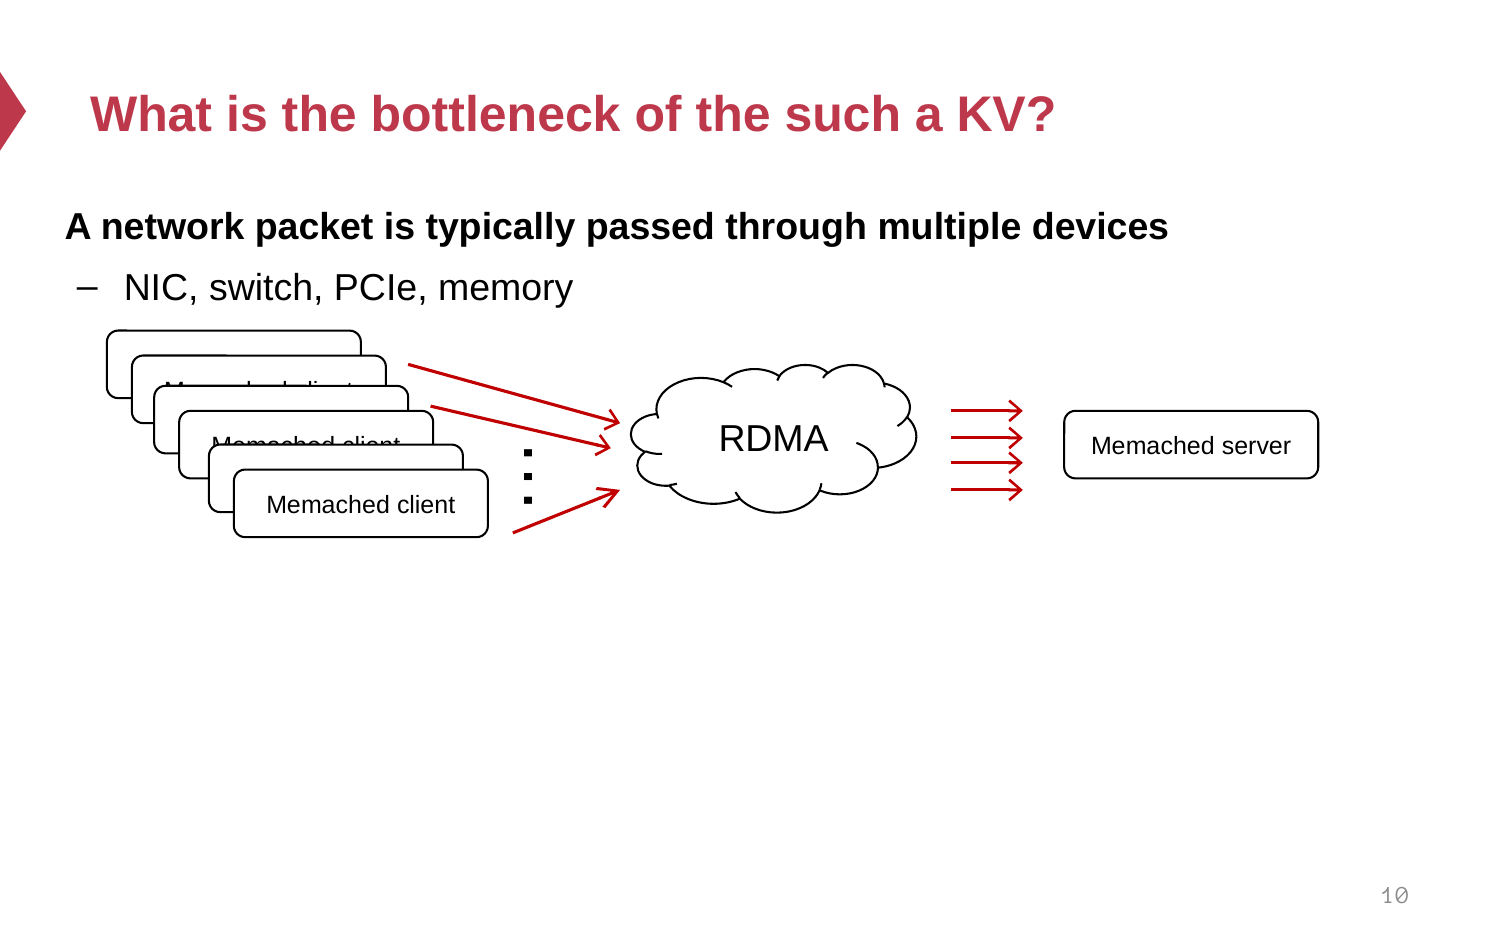

# What is the bottleneck of the such a KV?
A network packet is typically passed through multiple devices
NIC, switch, PCIe, memory
Memached client
Memached client

RDMA
Memached client
Memached client
Memached server
…
Memached client
Memached client
10